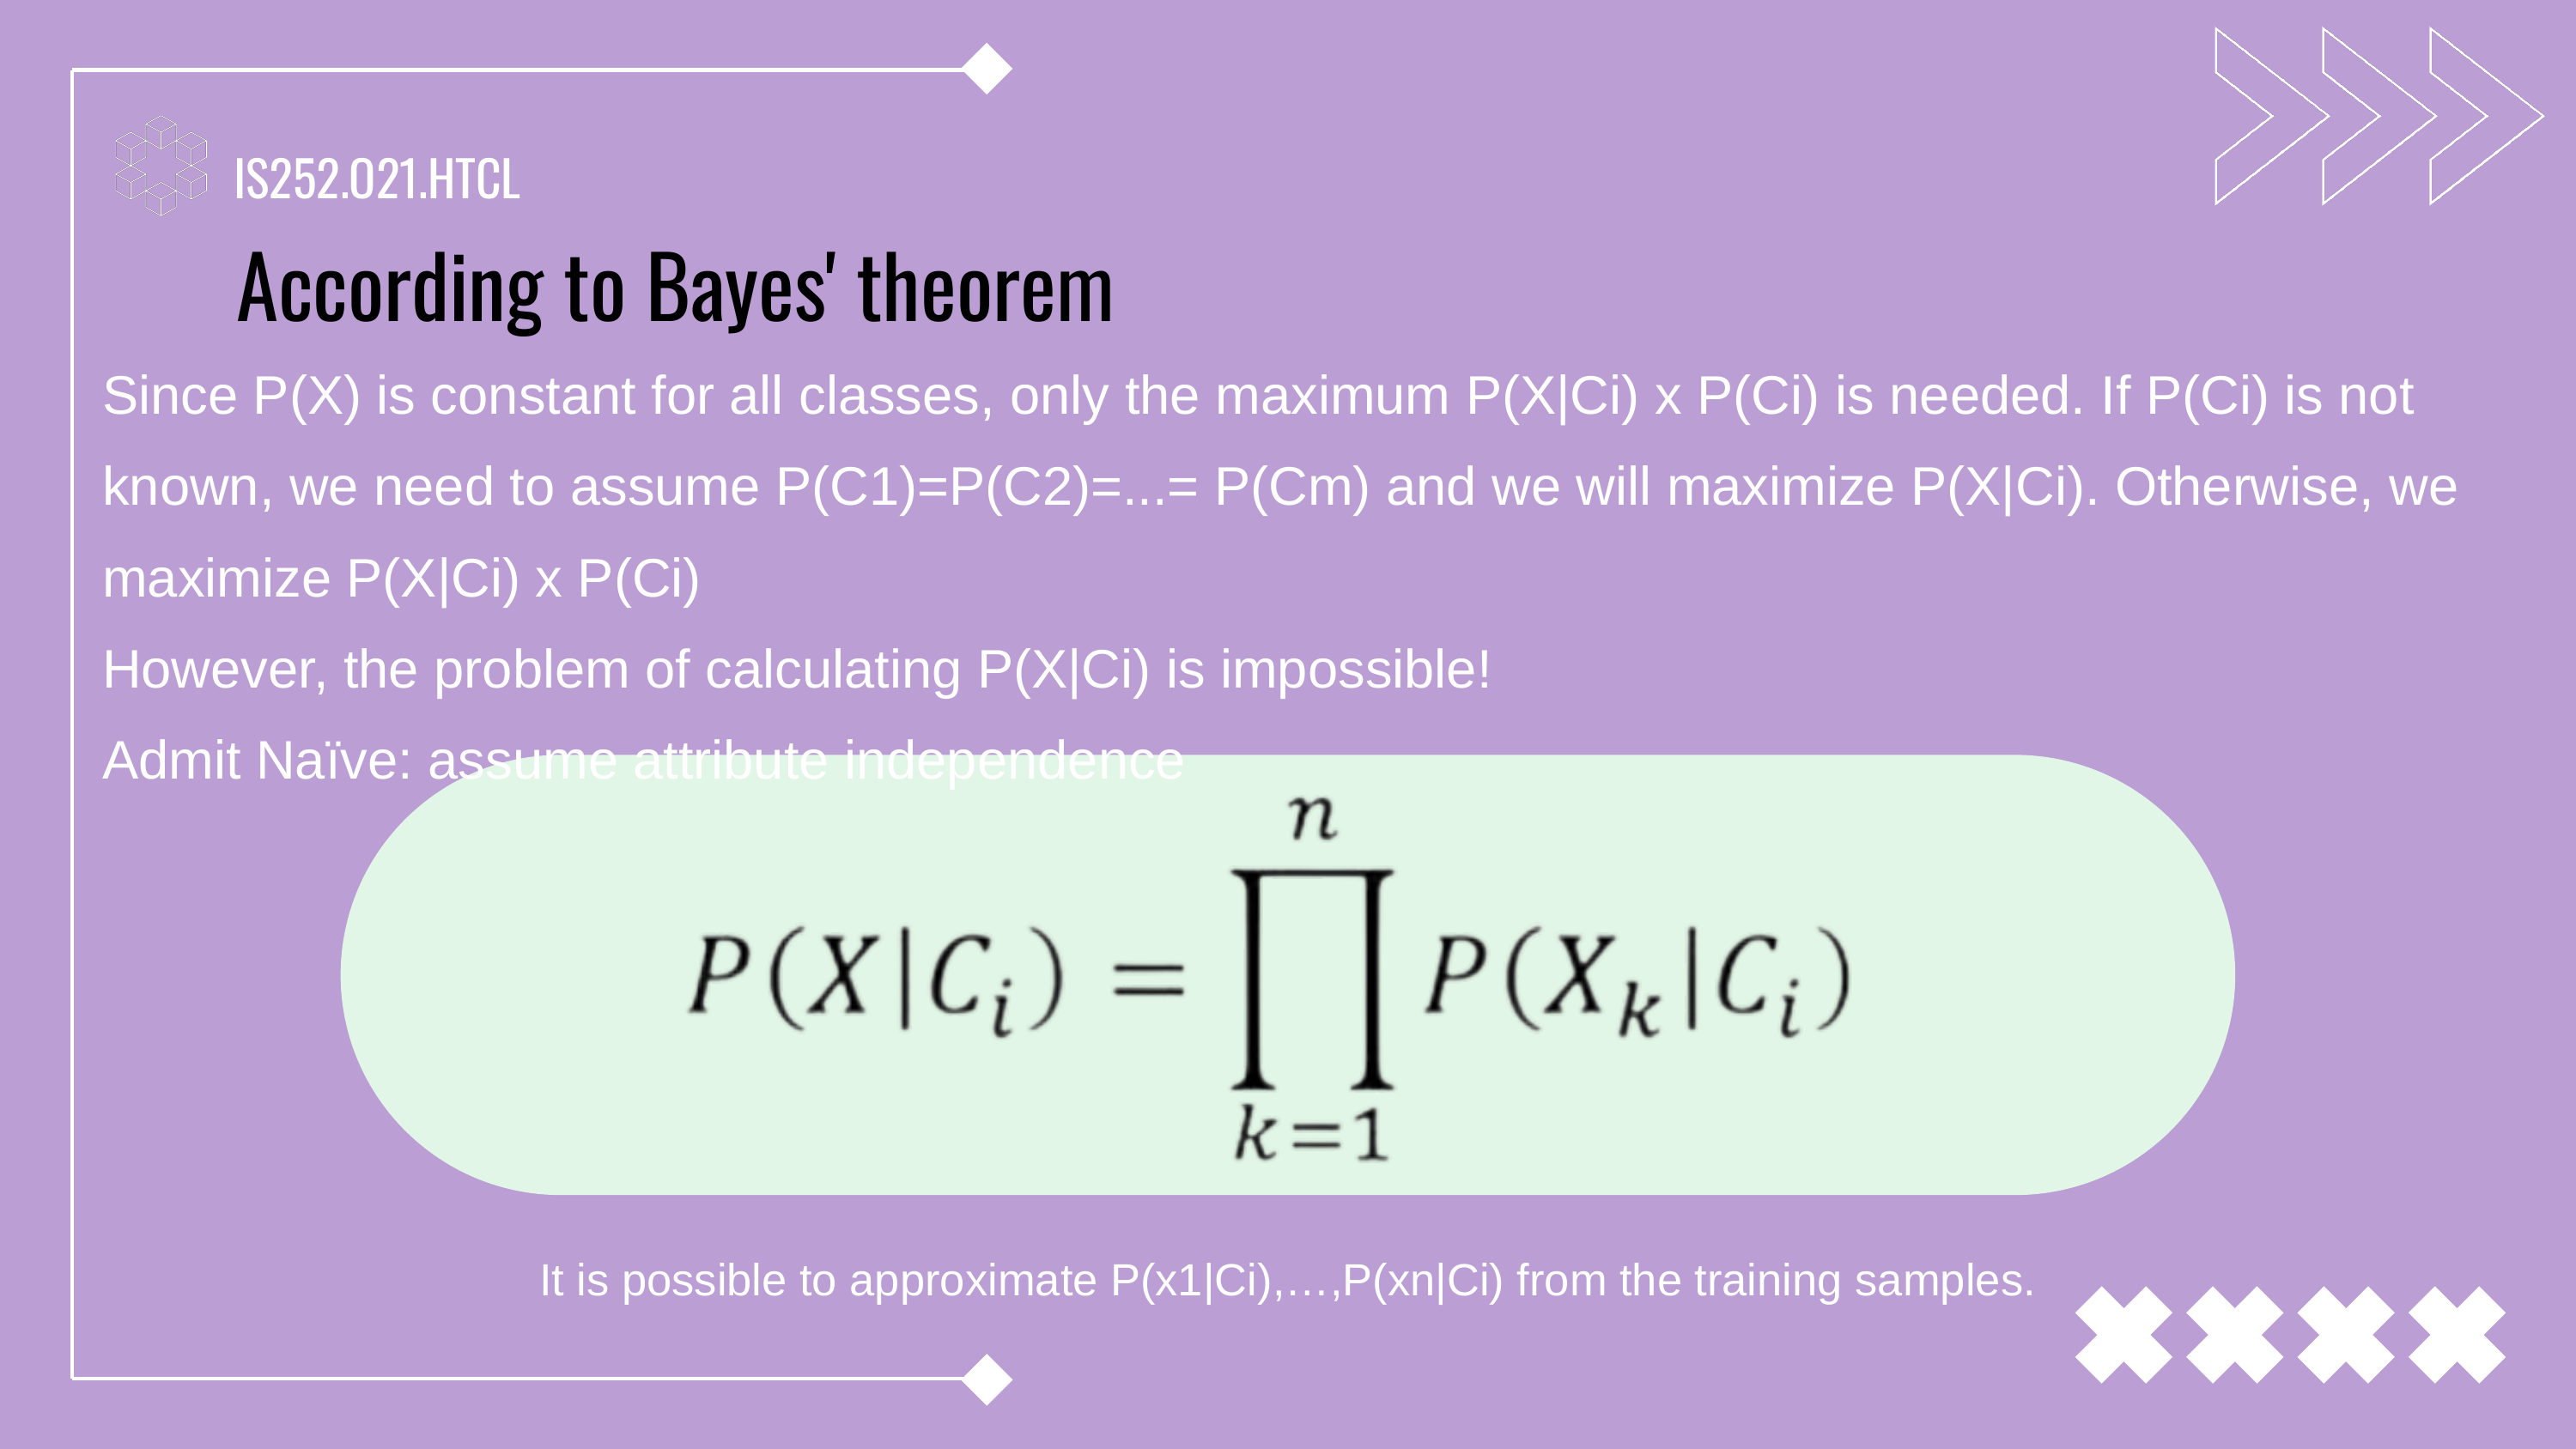

IS252.O21.HTCL
According to Bayes' theorem
Since P(X) is constant for all classes, only the maximum P(X|Ci) x P(Ci) is needed. If P(Ci) is not known, we need to assume P(C1)=P(C2)=...= P(Cm) and we will maximize P(X|Ci). Otherwise, we maximize P(X|Ci) x P(Ci)
However, the problem of calculating P(X|Ci) is impossible!
Admit Naïve: assume attribute independence

It is possible to approximate P(x1|Ci),…,P(xn|Ci) from the training samples.